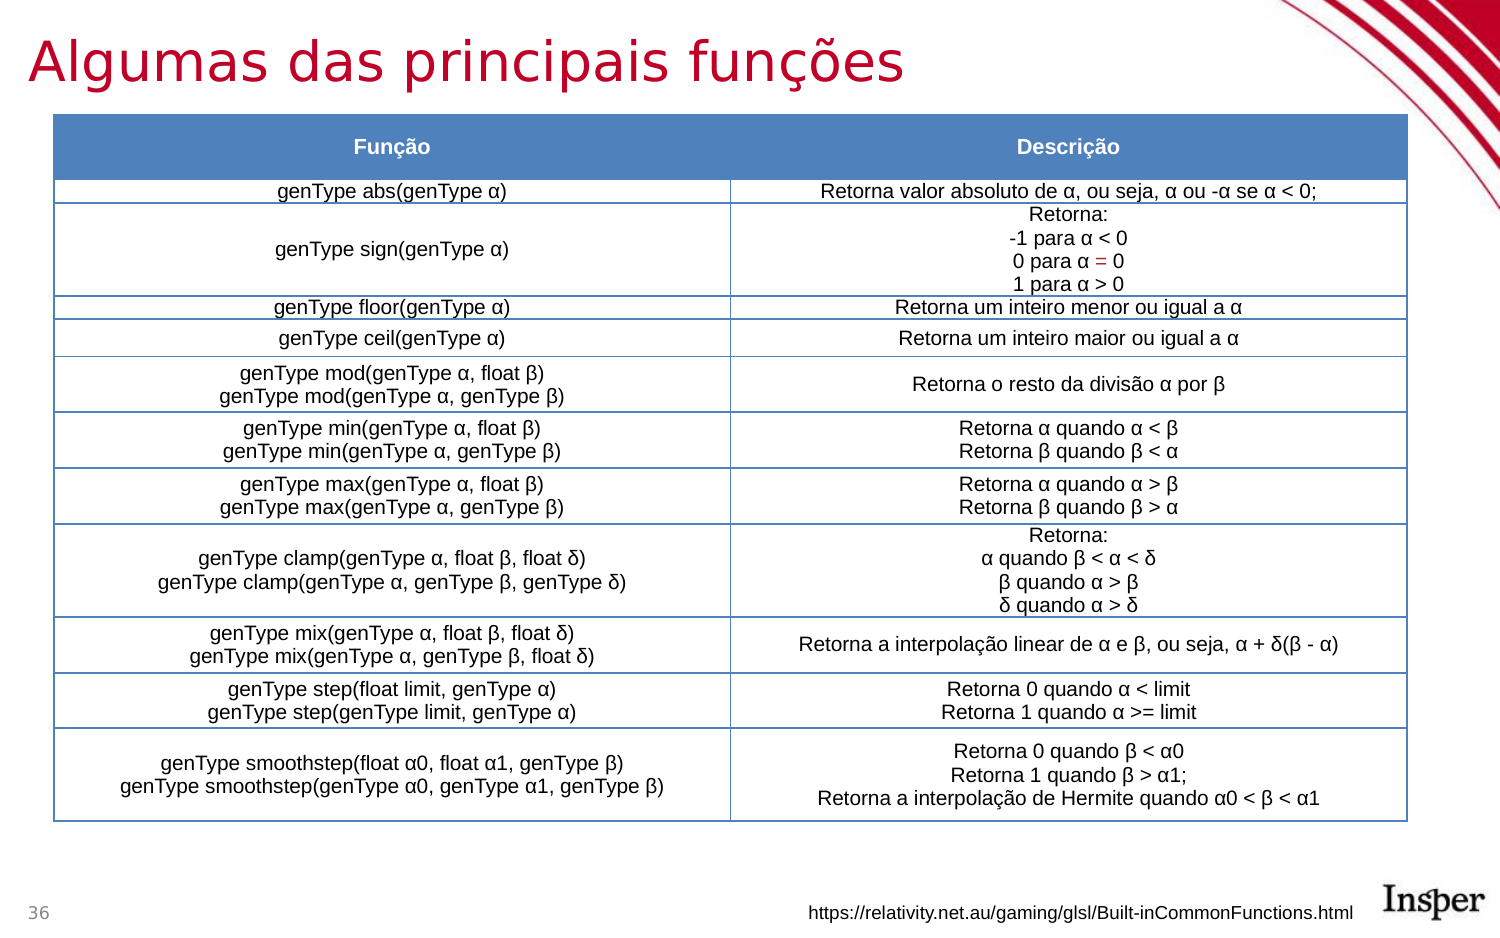

# Algumas das principais funções
| Função | Descrição |
| --- | --- |
| genType abs(genType α) | Retorna valor absoluto de α, ou seja, α ou -α se α < 0; |
| genType sign(genType α) | Retorna: -1 para α < 0 0 para α = 0 1 para α > 0 |
| genType floor(genType α) | Retorna um inteiro menor ou igual a α |
| genType ceil(genType α) | Retorna um inteiro maior ou igual a α |
| genType mod(genType α, float β) genType mod(genType α, genType β) | Retorna o resto da divisão α por β |
| genType min(genType α, float β) genType min(genType α, genType β) | Retorna α quando α < β Retorna β quando β < α |
| genType max(genType α, float β) genType max(genType α, genType β) | Retorna α quando α > β Retorna β quando β > α |
| genType clamp(genType α, float β, float δ) genType clamp(genType α, genType β, genType δ) | Retorna: α quando β < α < δ β quando α > β δ quando α > δ |
| genType mix(genType α, float β, float δ) genType mix(genType α, genType β, float δ) | Retorna a interpolação linear de α e β, ou seja, α + δ(β - α) |
| genType step(float limit, genType α) genType step(genType limit, genType α) | Retorna 0 quando α < limit Retorna 1 quando α >= limit |
| genType smoothstep(float α0, float α1, genType β) genType smoothstep(genType α0, genType α1, genType β) | Retorna 0 quando β < α0 Retorna 1 quando β > α1; Retorna a interpolação de Hermite quando α0 < β < α1 |
36
https://relativity.net.au/gaming/glsl/Built-inCommonFunctions.html